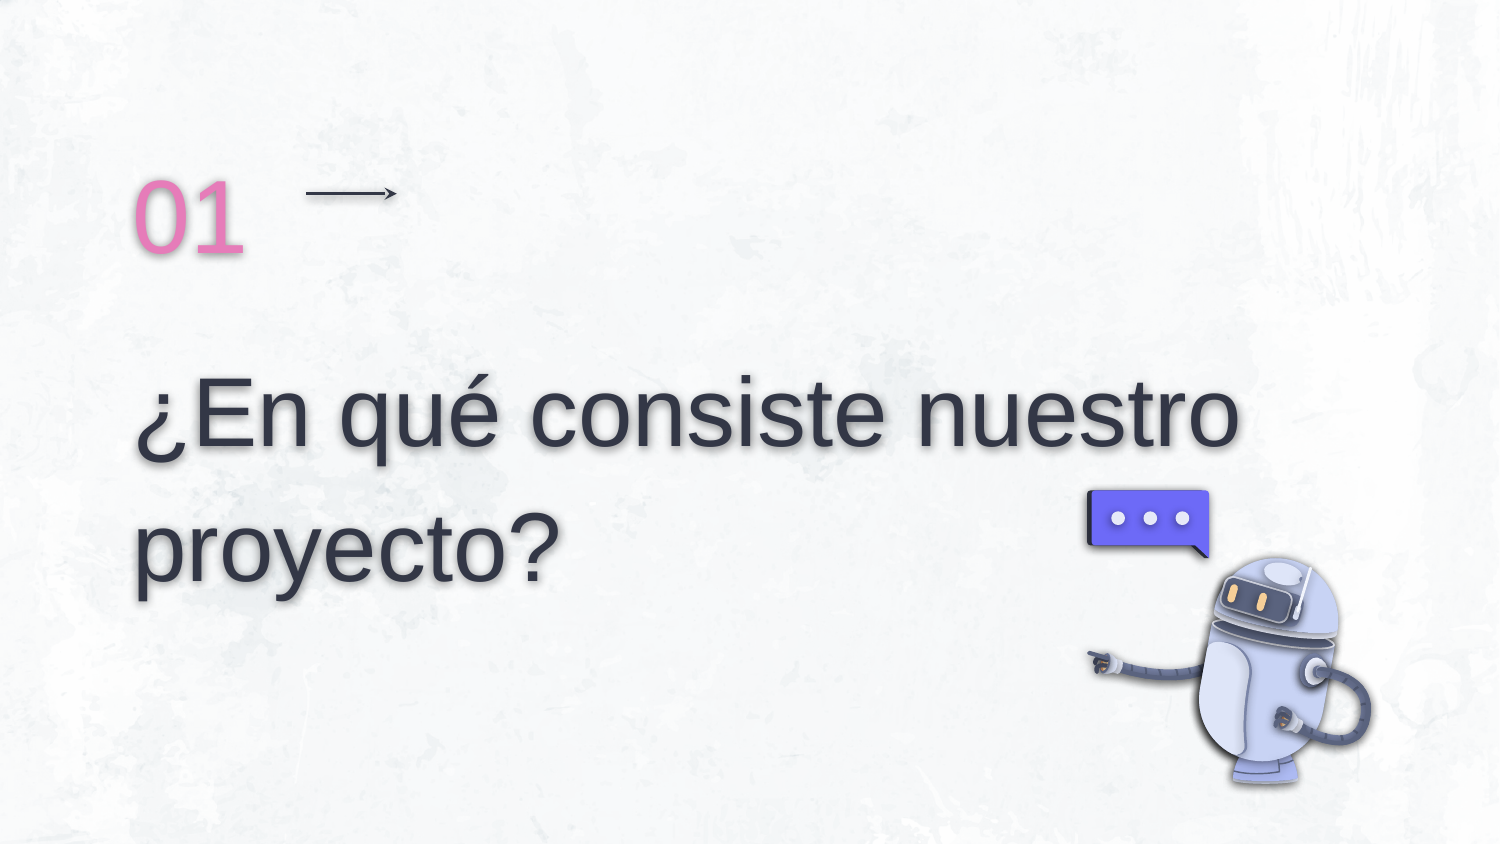

01
# ¿En qué consiste nuestro proyecto?